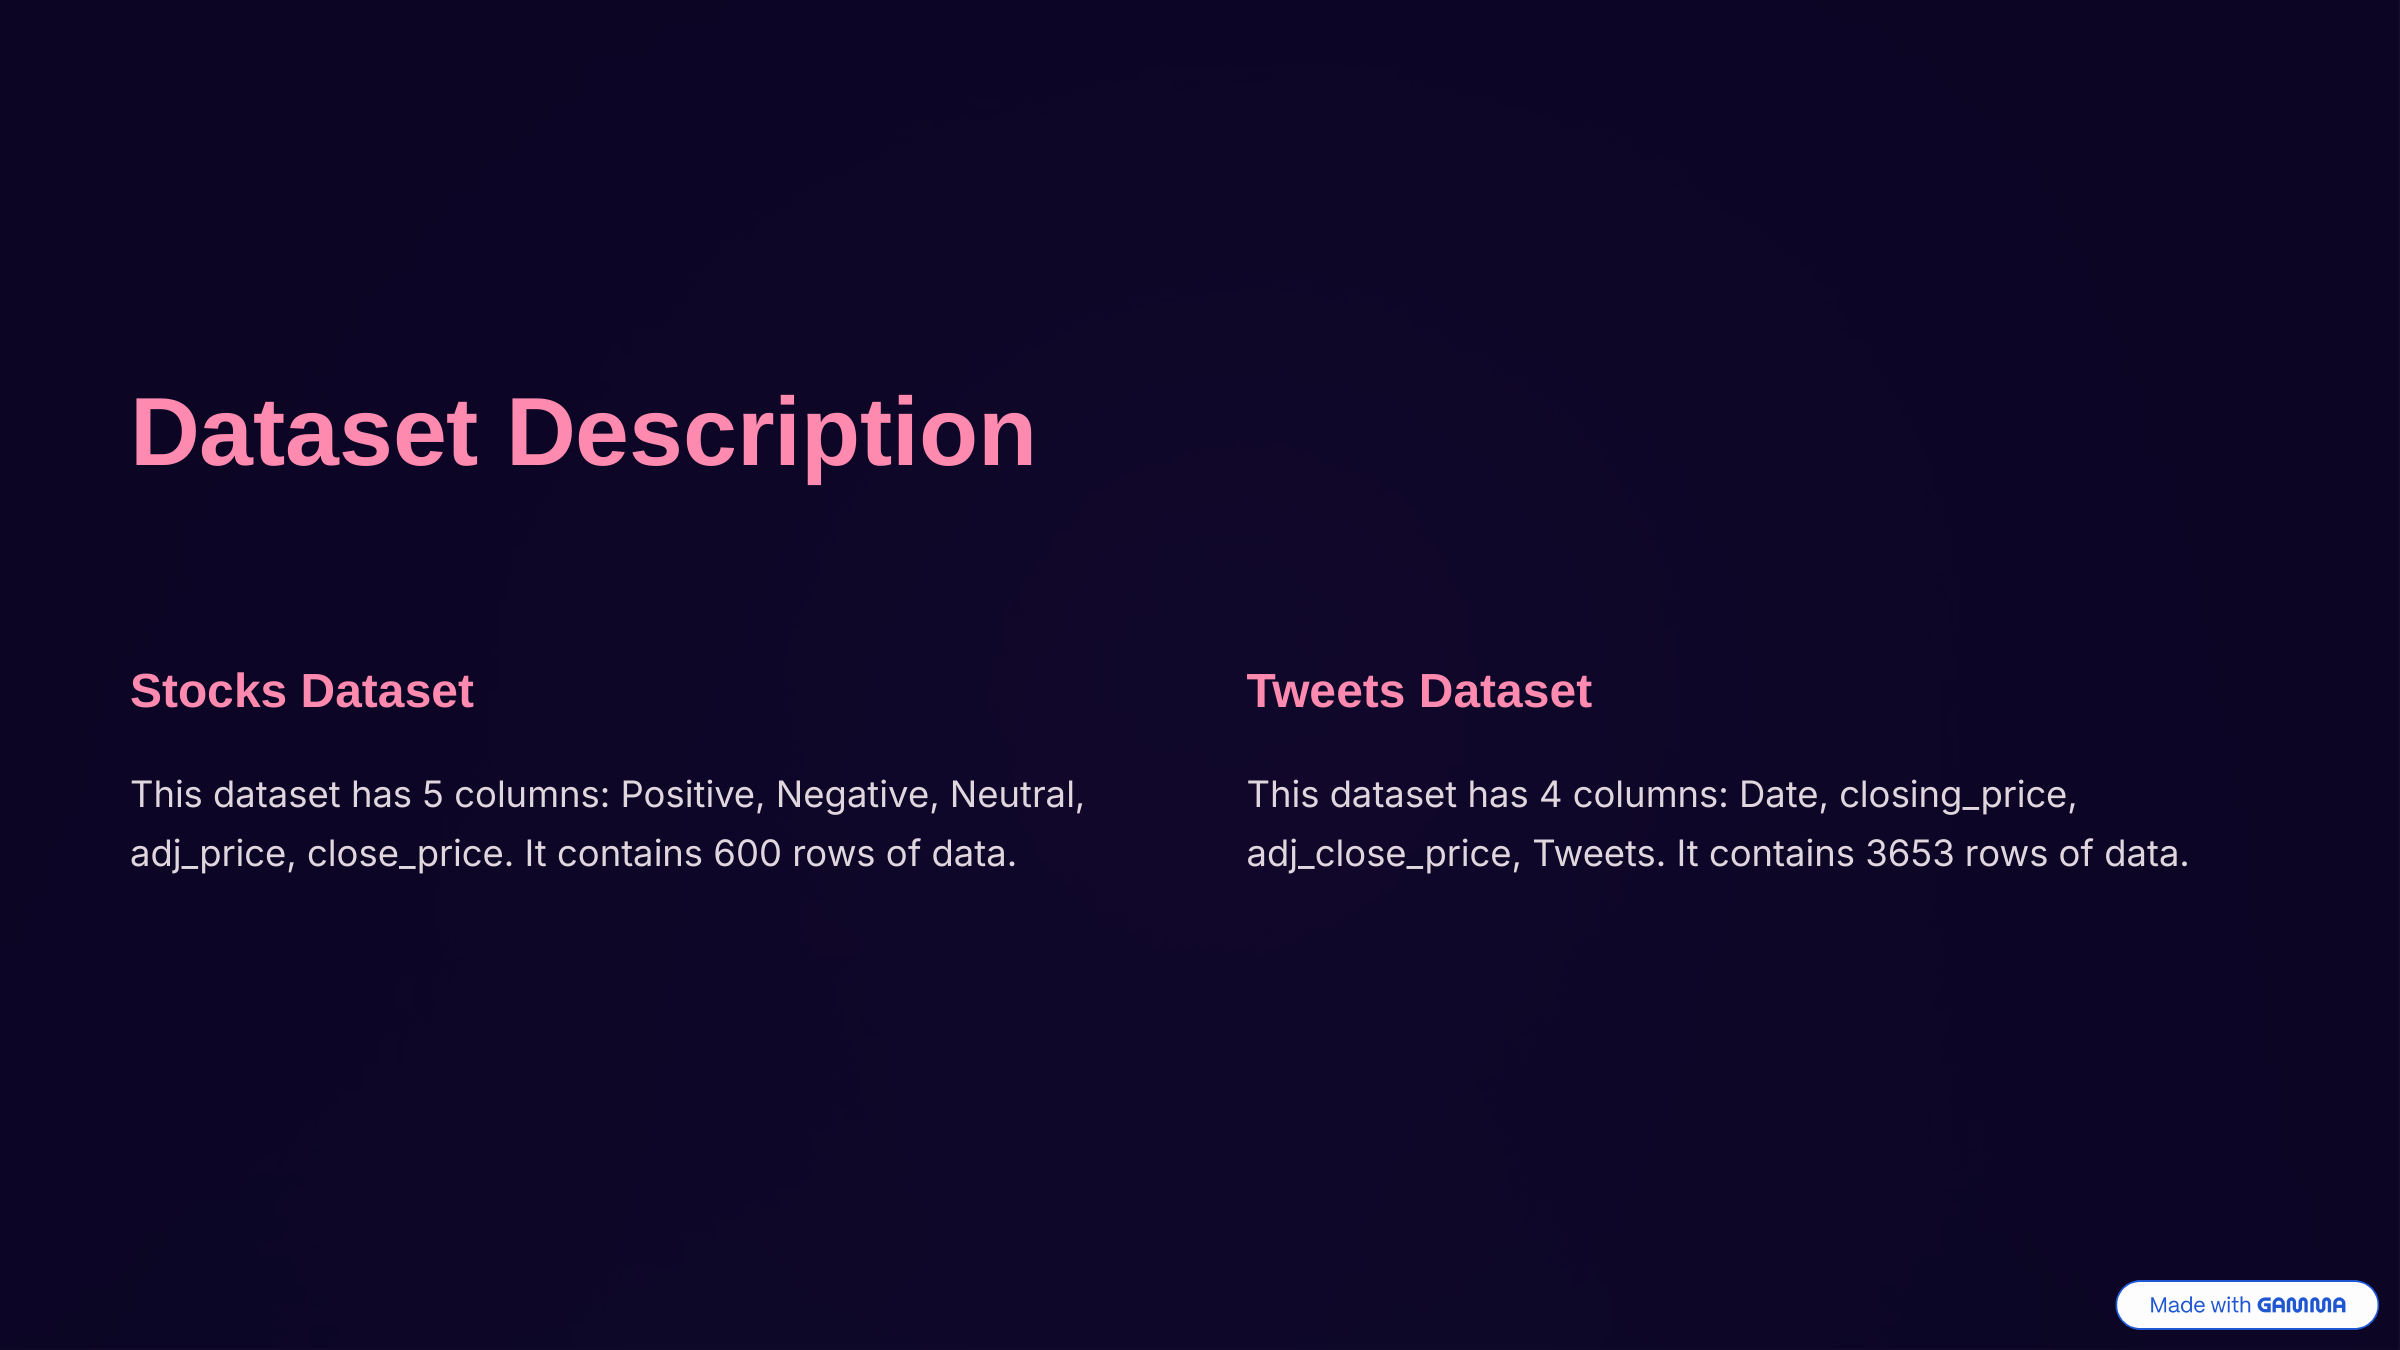

Dataset Description
Stocks Dataset
Tweets Dataset
This dataset has 5 columns: Positive, Negative, Neutral, adj_price, close_price. It contains 600 rows of data.
This dataset has 4 columns: Date, closing_price, adj_close_price, Tweets. It contains 3653 rows of data.